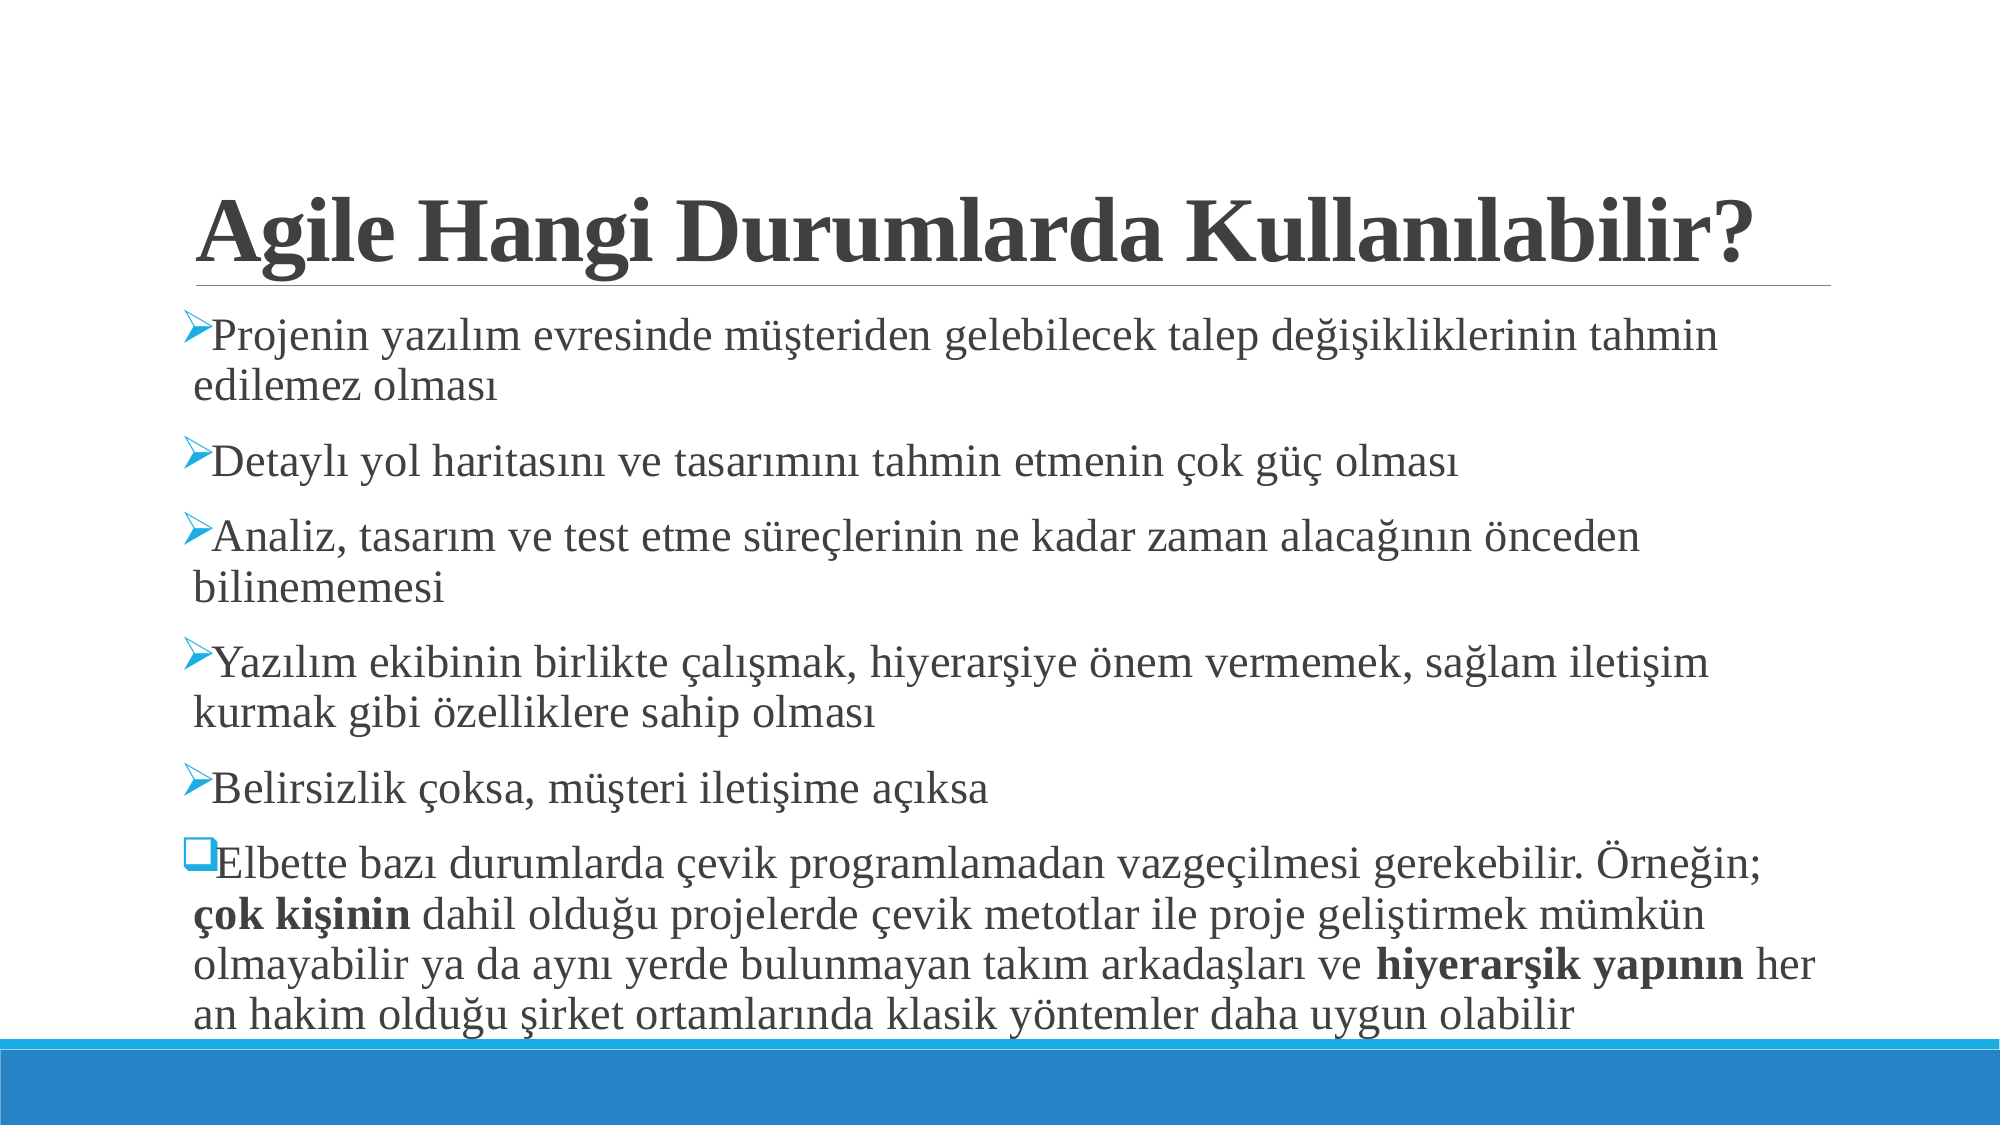

# Agile Hangi Durumlarda Kullanılabilir?
Projenin yazılım evresinde müşteriden gelebilecek talep değişikliklerinin tahmin edilemez olması
Detaylı yol haritasını ve tasarımını tahmin etmenin çok güç olması
Analiz, tasarım ve test etme süreçlerinin ne kadar zaman alacağının önceden bilinememesi
Yazılım ekibinin birlikte çalışmak, hiyerarşiye önem vermemek, sağlam iletişim kurmak gibi özelliklere sahip olması
Belirsizlik çoksa, müşteri iletişime açıksa
Elbette bazı durumlarda çevik programlamadan vazgeçilmesi gerekebilir. Örneğin; çok kişinin dahil olduğu projelerde çevik metotlar ile proje geliştirmek mümkün olmayabilir ya da aynı yerde bulunmayan takım arkadaşları ve hiyerarşik yapının her an hakim olduğu şirket ortamlarında klasik yöntemler daha uygun olabilir